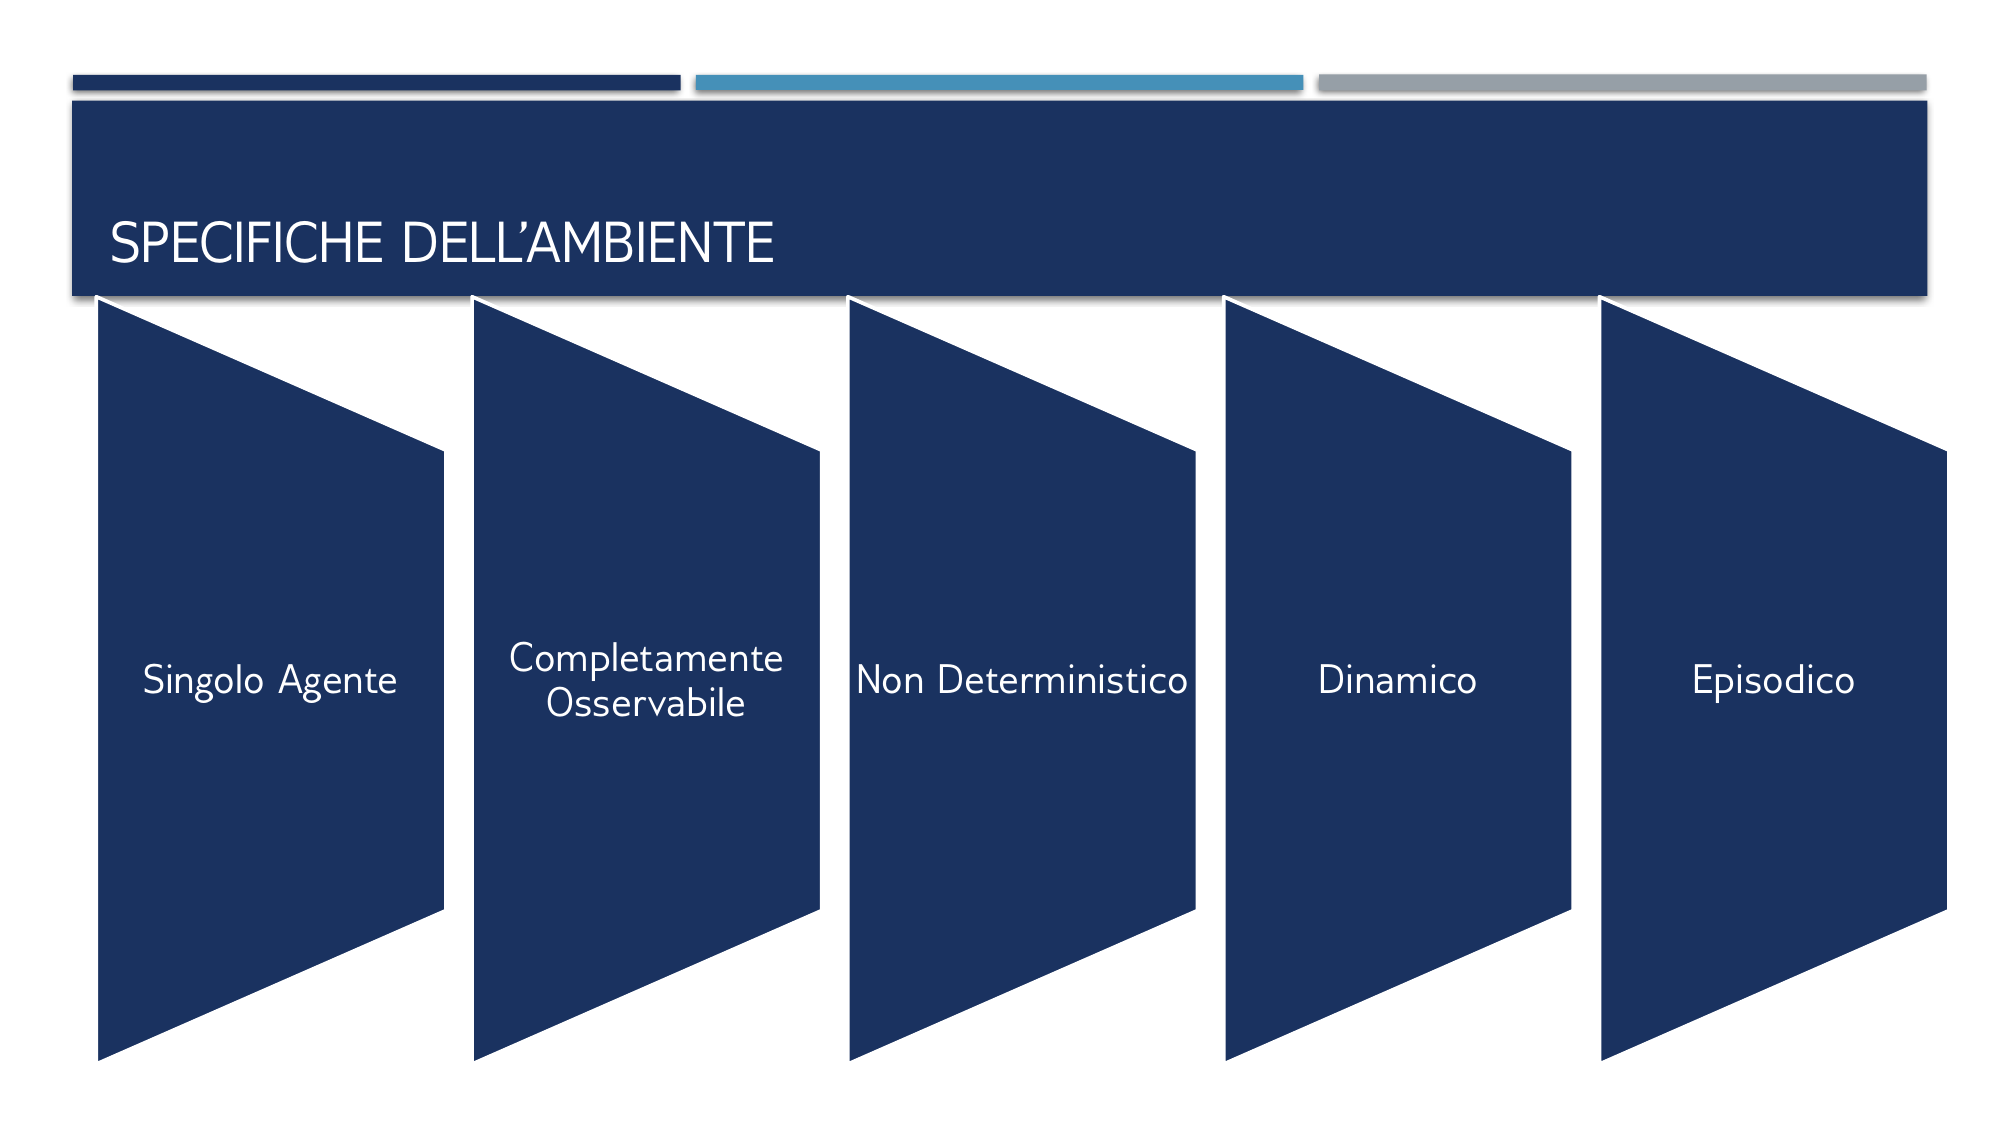

# Specifiche dell’ambiente
Singolo Agente
Completamente Osservabile
Non Deterministico
Dinamico
Episodico